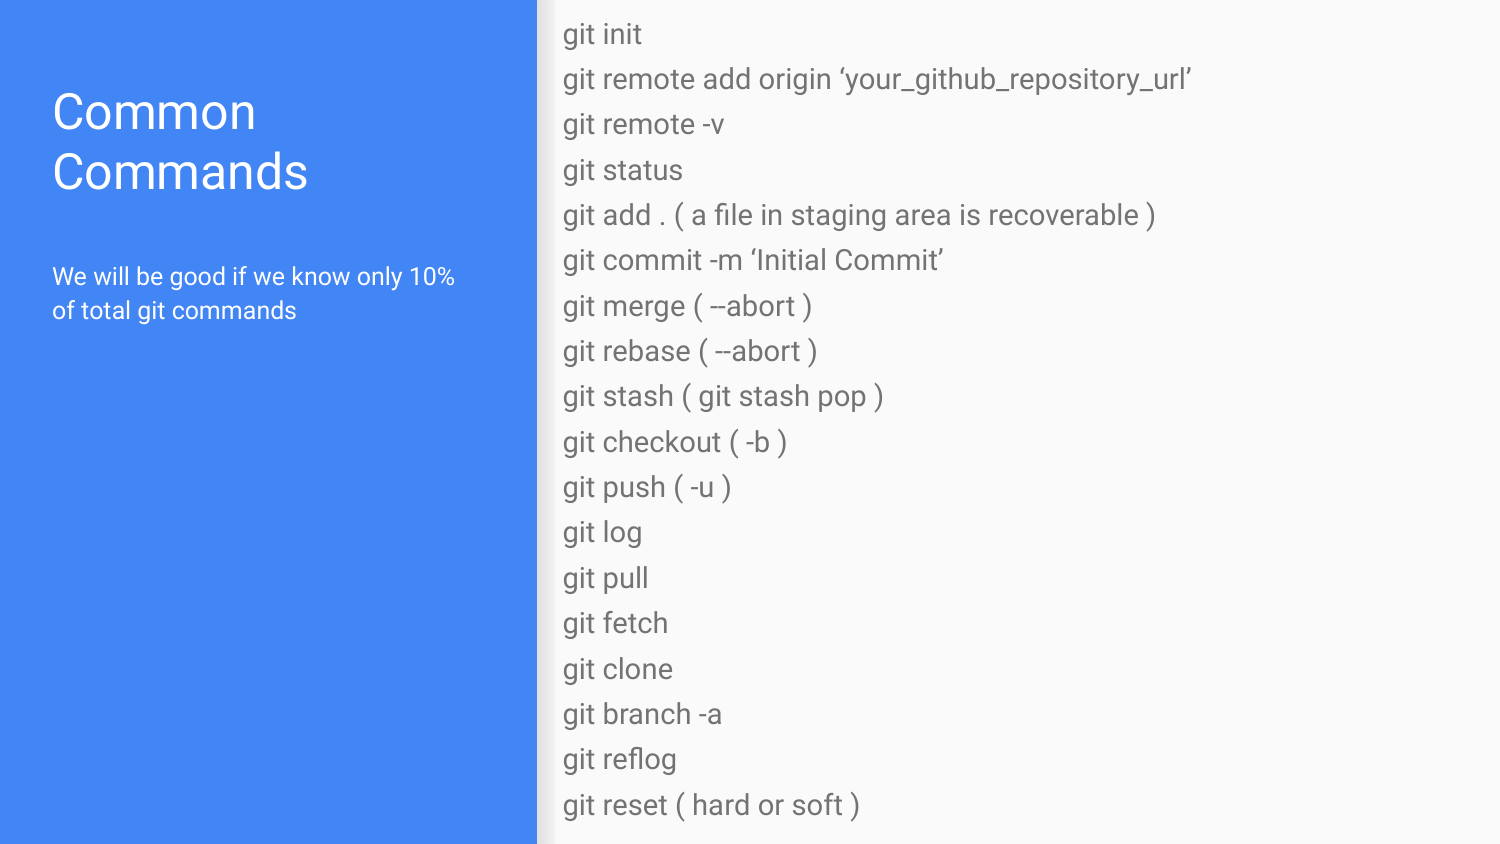

git init​
git remote add origin ‘your_github_repository_url’​​
git remote -v​
git status​
git add .​ ( a file in staging area is recoverable )
git commit -m ‘Initial Commit’​
git merge ( --abort )
git rebase ( --abort )
git stash ( git stash pop )
git checkout ( -b )
git push​ ( -u )
git log
git pull
git fetch
git clone
git branch -a
git reflog
git reset ( hard or soft )

# Common Commands
We will be good if we know only 10% of total git commands